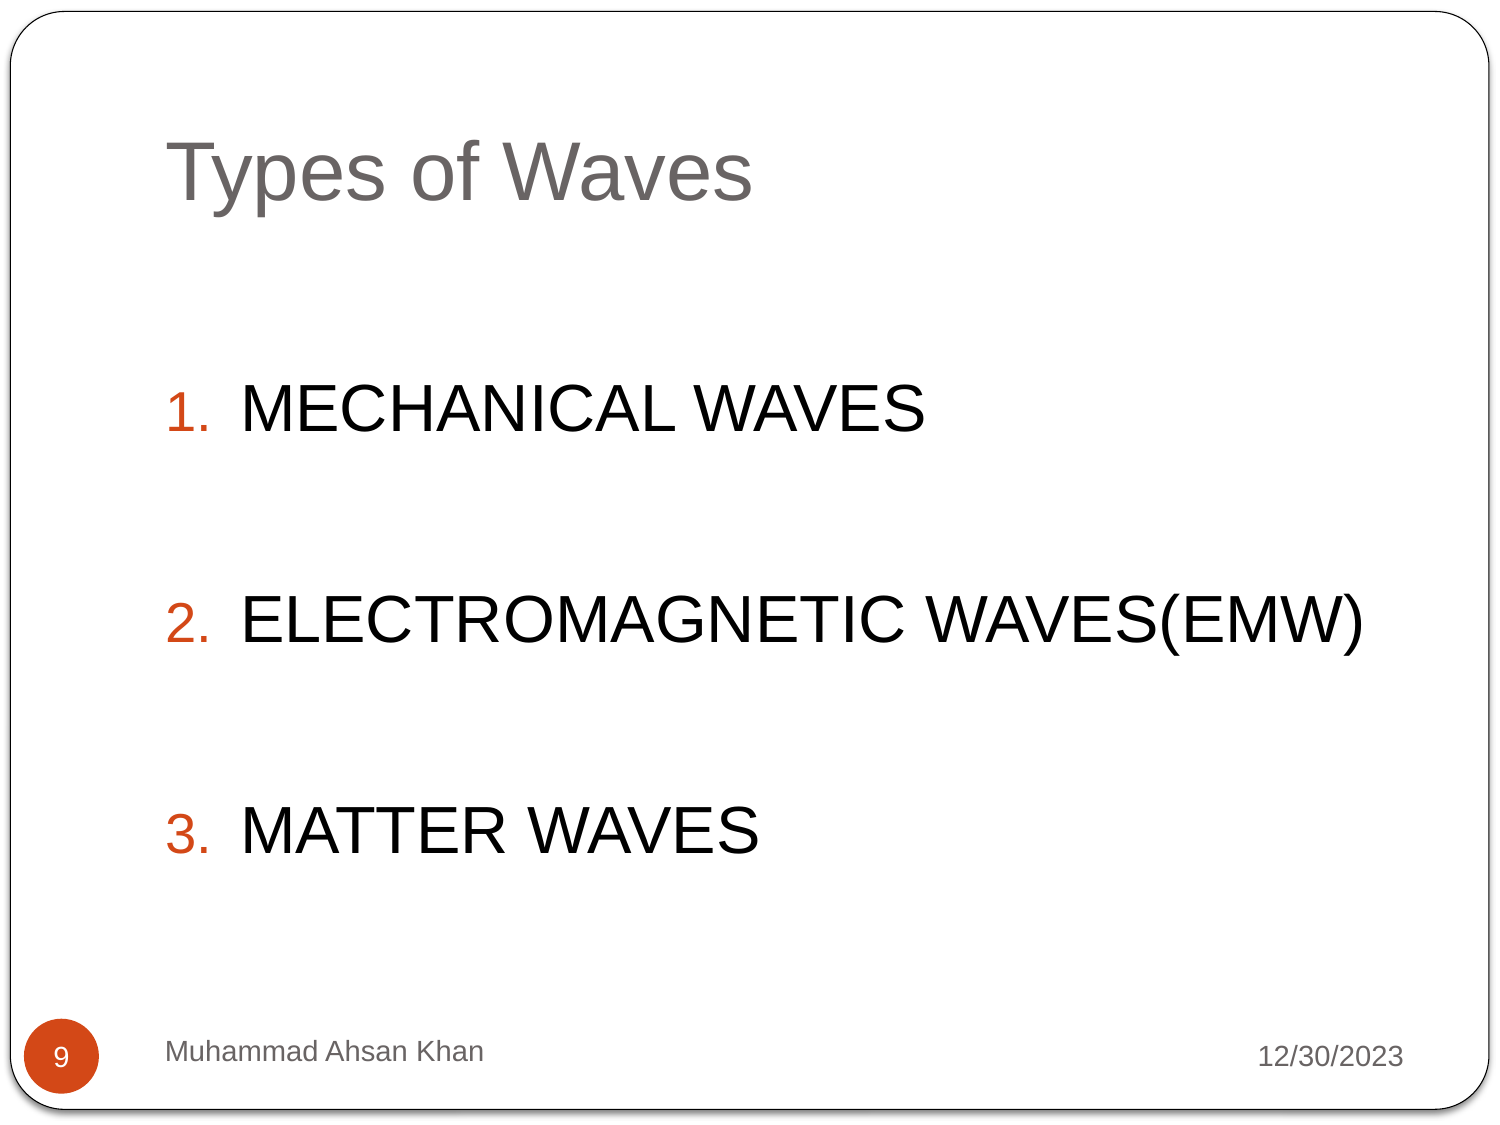

# Types of Waves
MECHANICAL WAVES
ELECTROMAGNETIC WAVES(EMW)
MATTER WAVES
Muhammad Ahsan Khan
12/30/2023
9